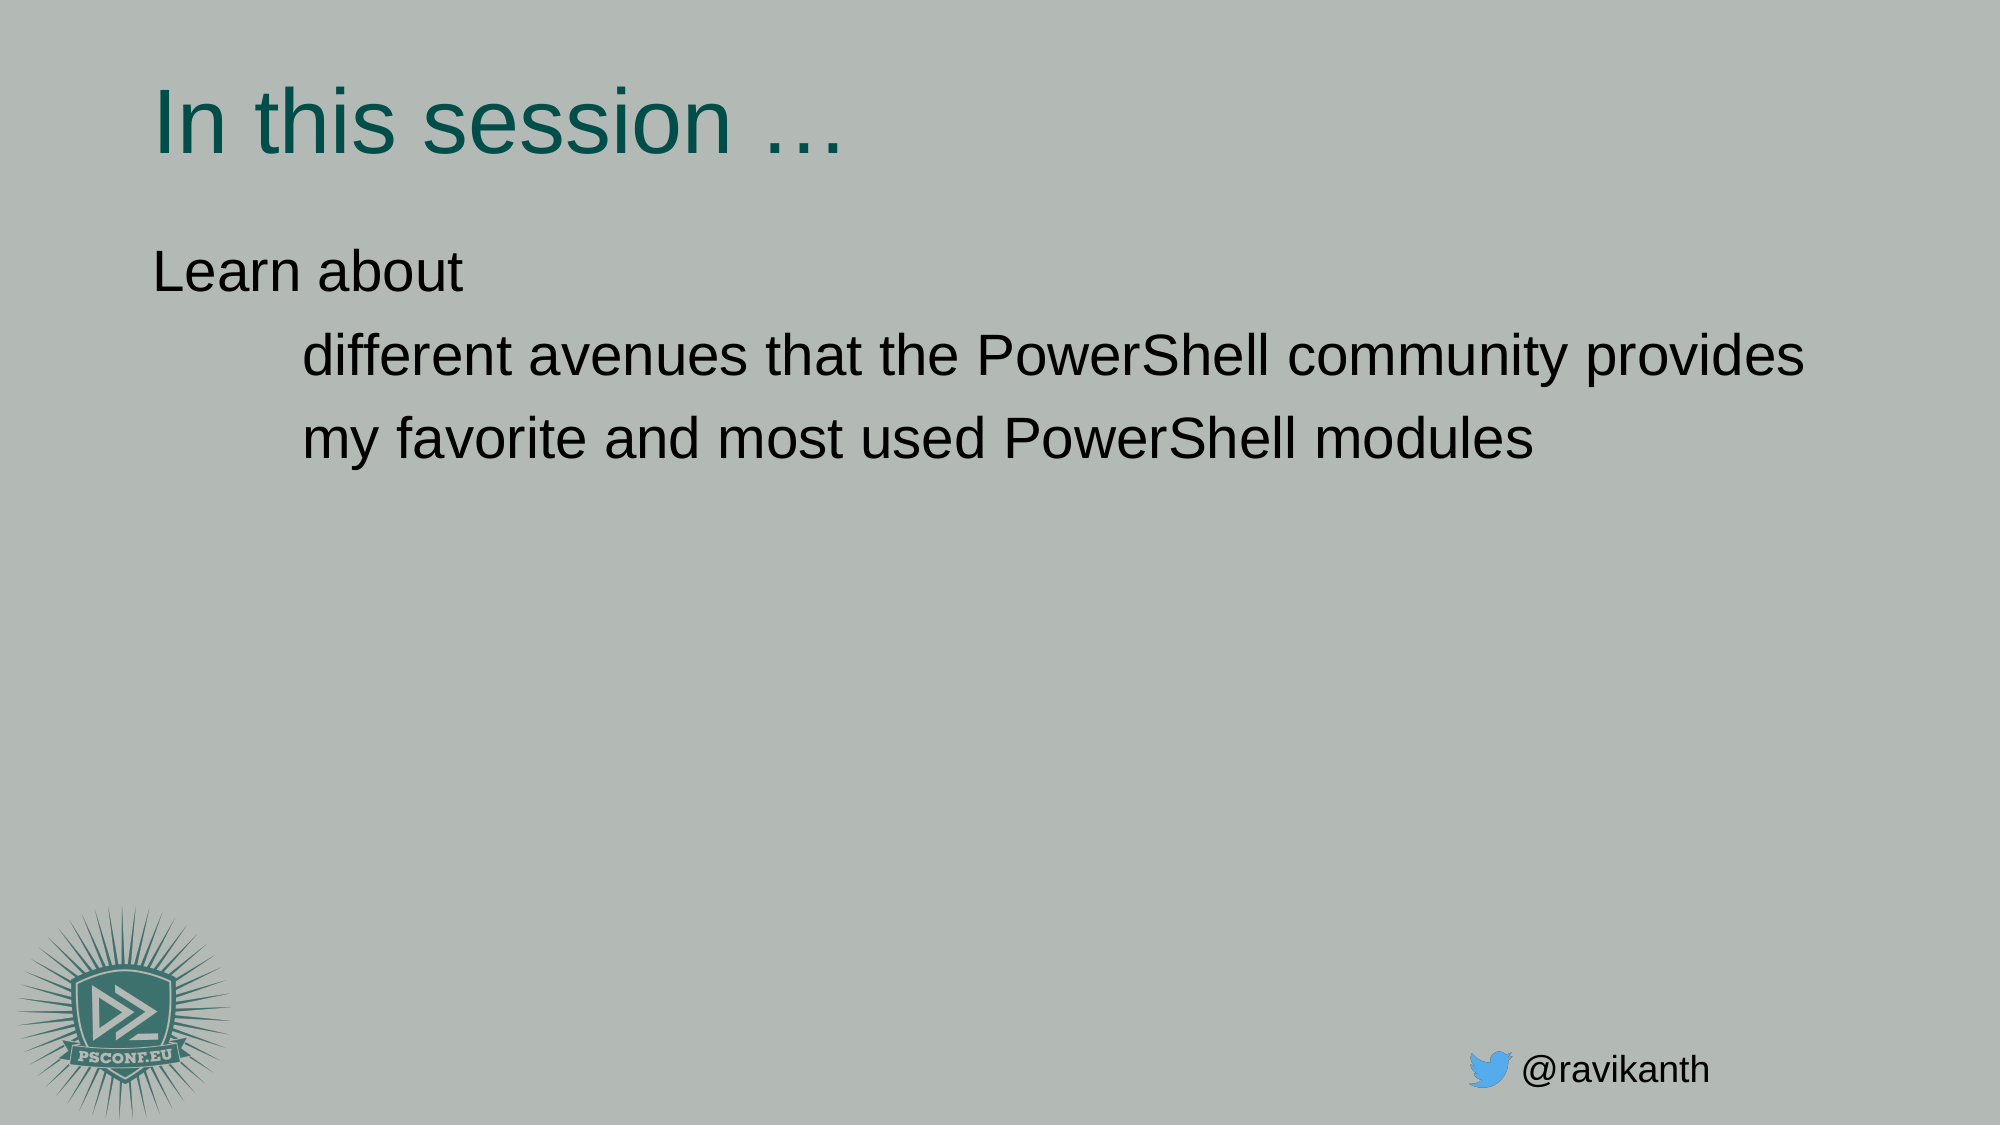

# In this session …
Learn about
	different avenues that the PowerShell community provides
	my favorite and most used PowerShell modules
@ravikanth